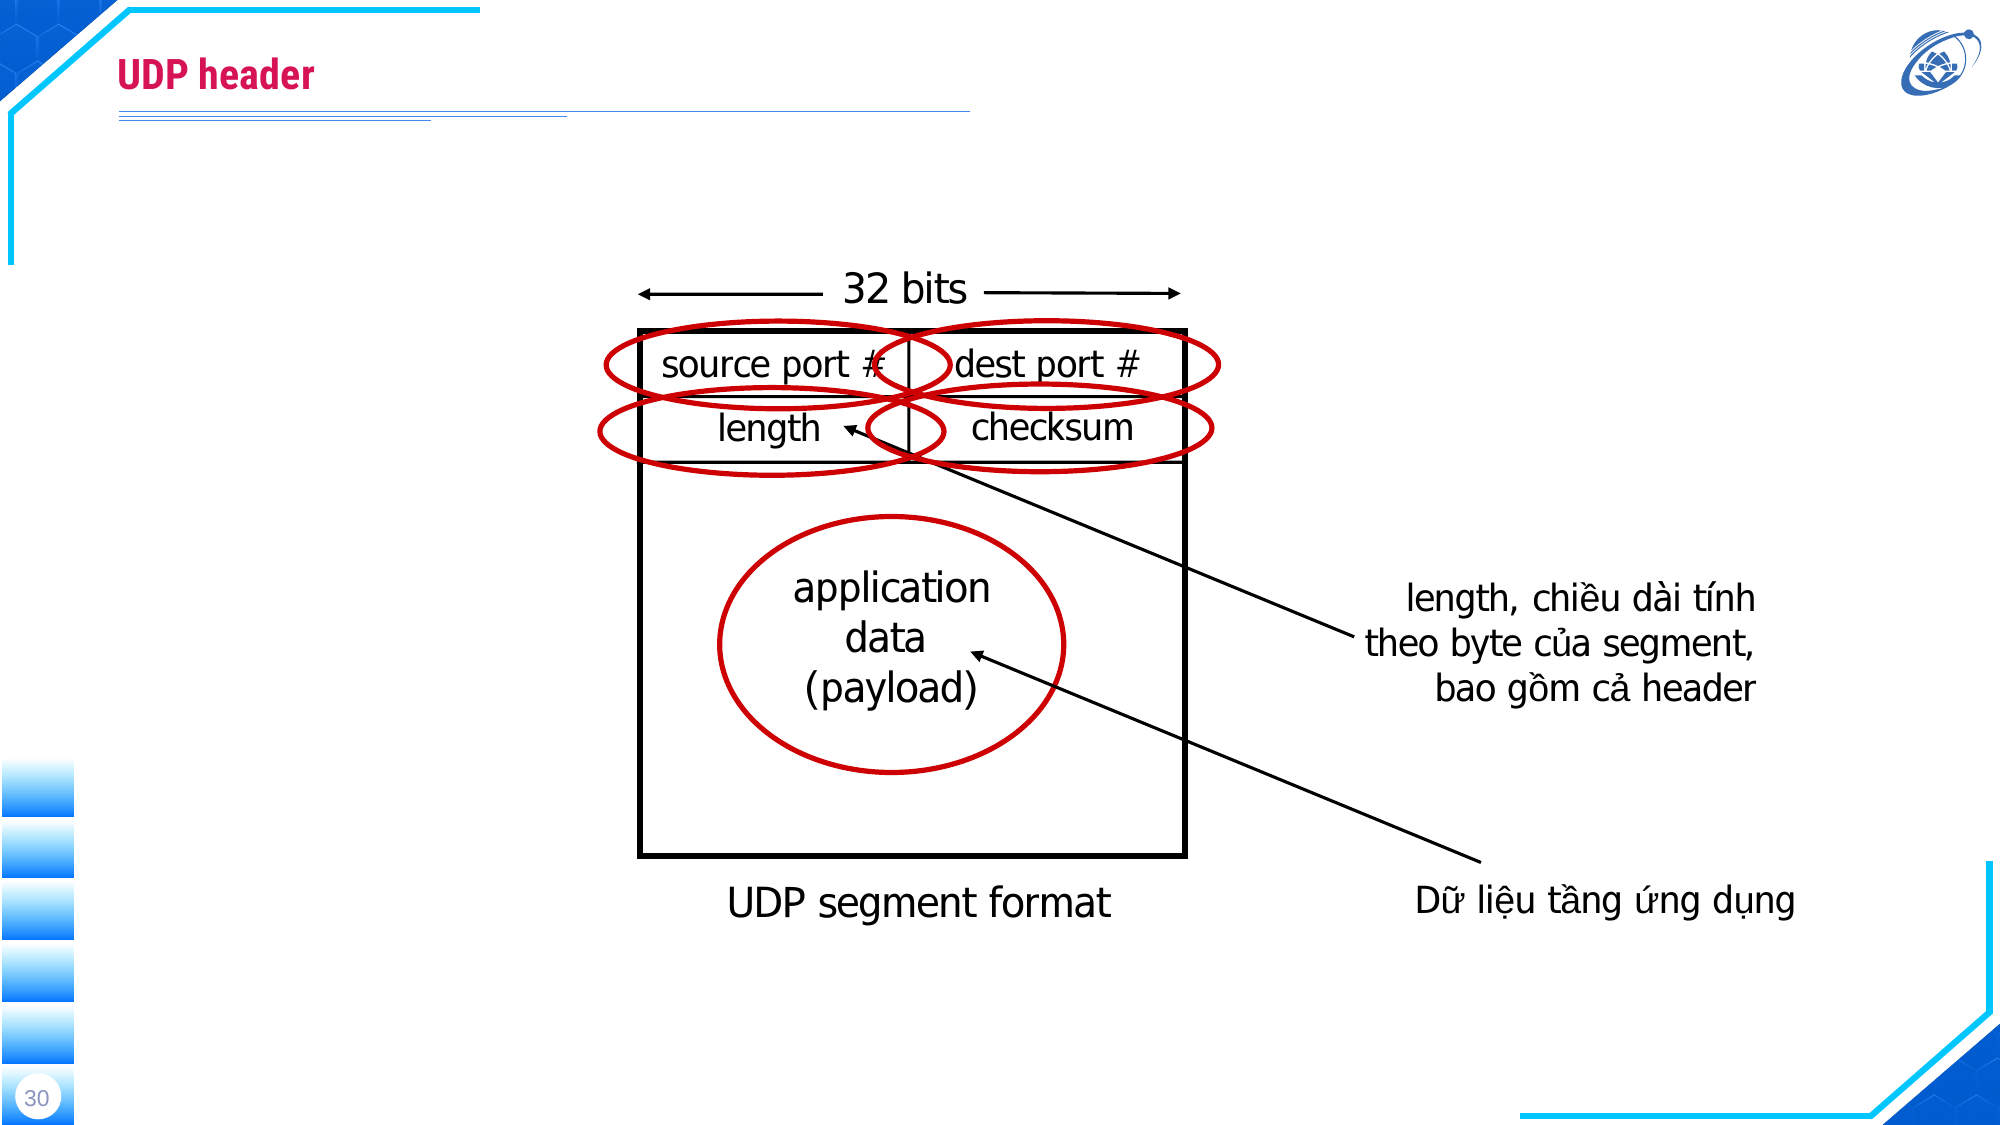

# UDP header

32 bits

source port #
dest port #

checksum

length

application
data
(payload)
length, chiều dài tính theo byte của segment, bao gồm cả header

UDP segment format
Dữ liệu tầng ứng dụng
30